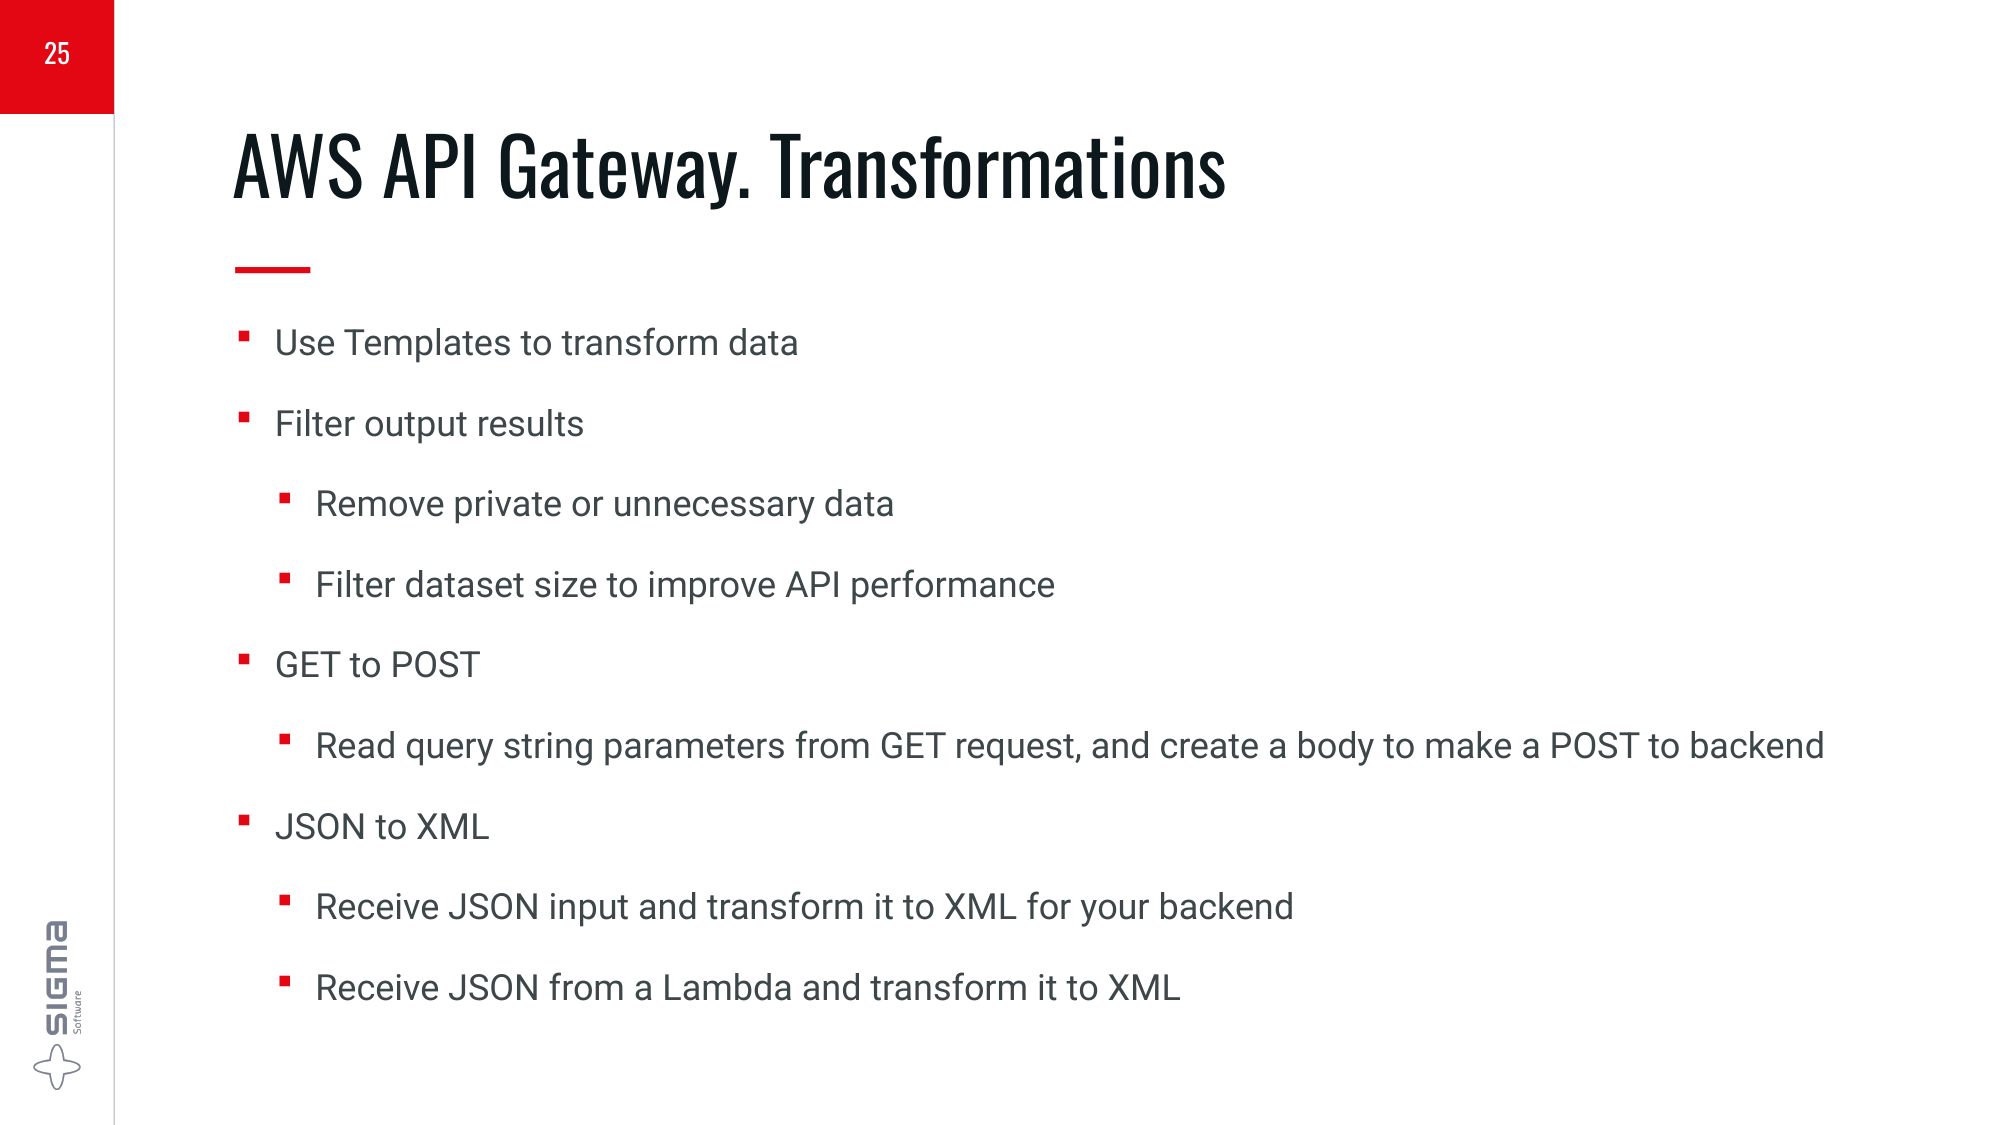

25
# AWS API Gateway. Transformations —
Use Templates to transform data
Filter output results
Remove private or unnecessary data
Filter dataset size to improve API performance
GET to POST
Read query string parameters from GET request, and create a body to make a POST to backend
JSON to XML
Receive JSON input and transform it to XML for your backend
Receive JSON from a Lambda and transform it to XML